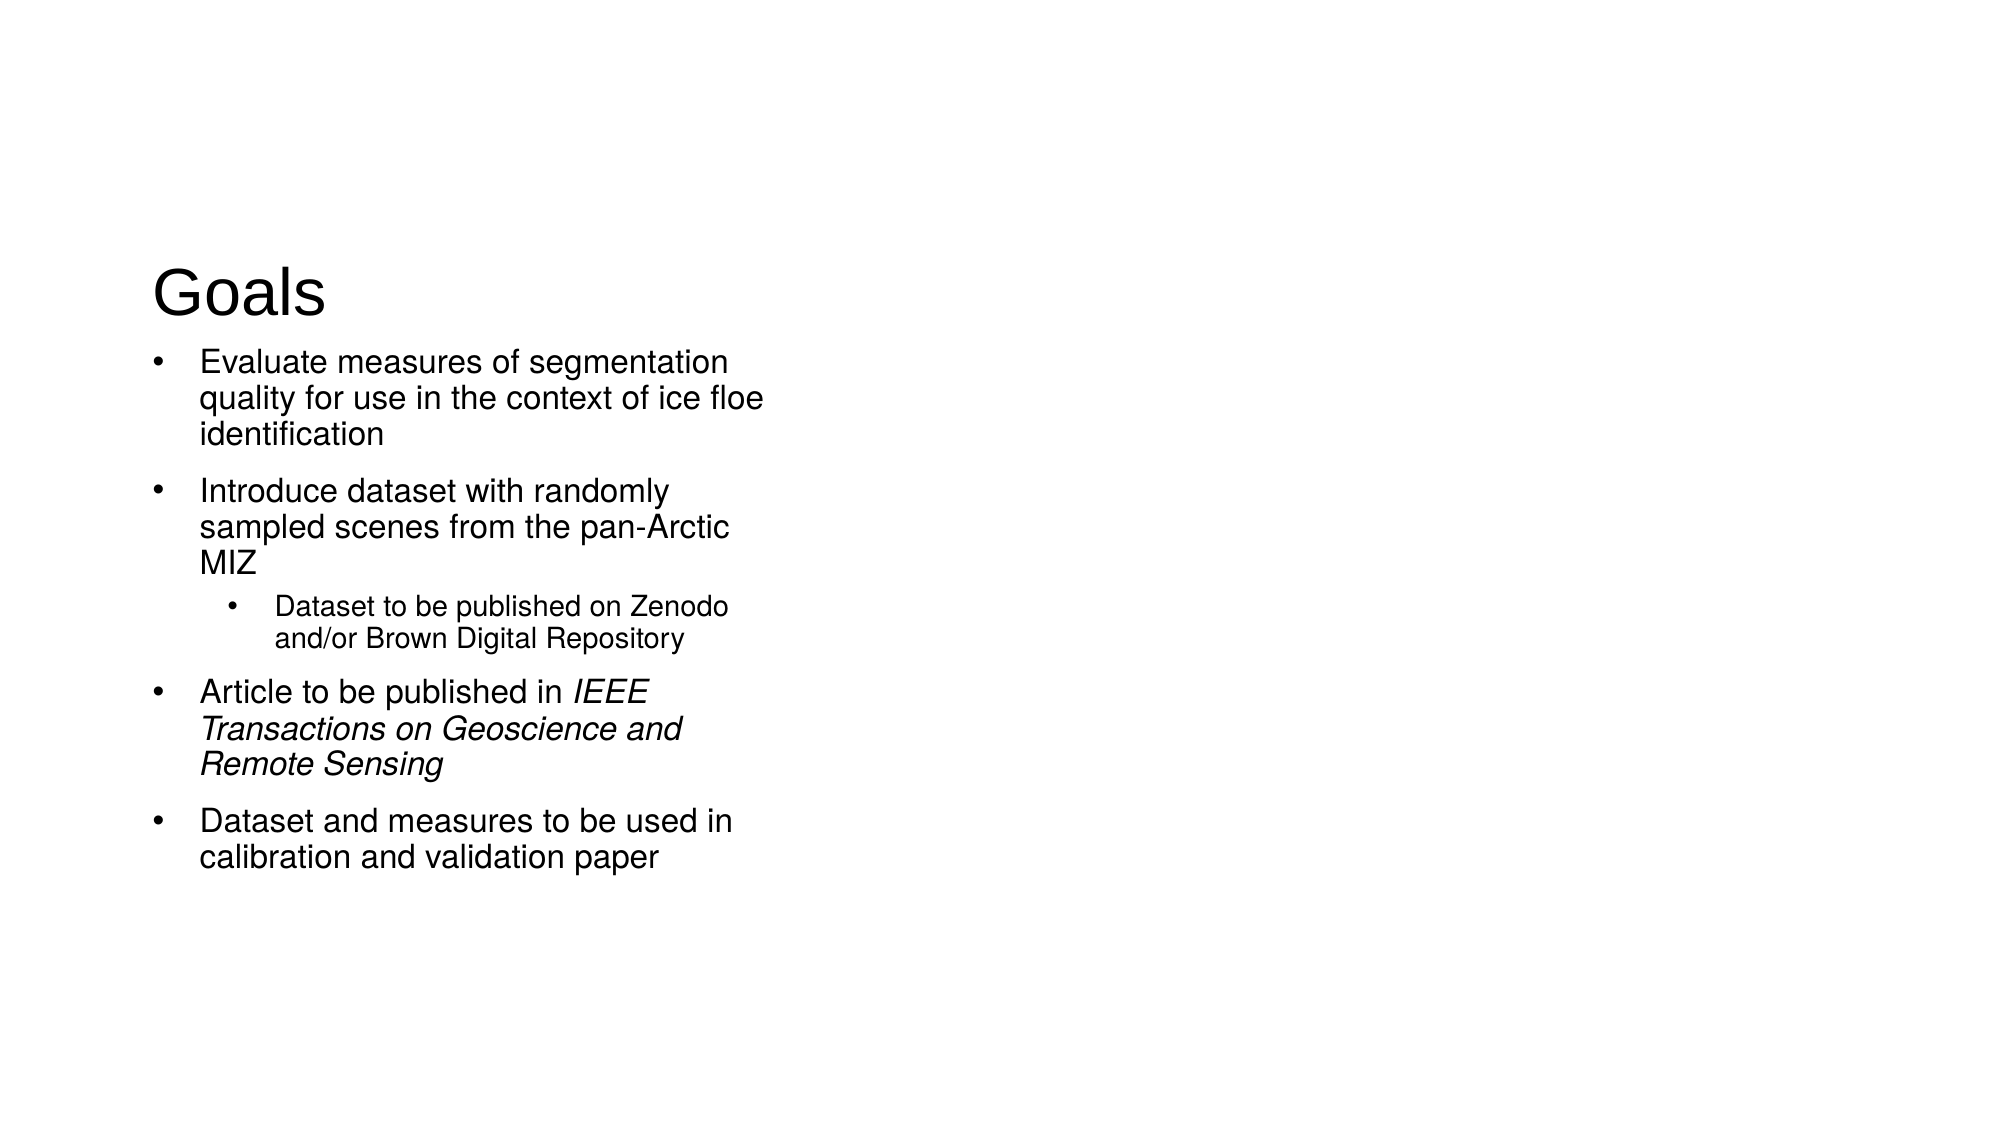

# Goals
Evaluate measures of segmentation quality for use in the context of ice floe identification
Introduce dataset with randomly sampled scenes from the pan-Arctic MIZ
Dataset to be published on Zenodo and/or Brown Digital Repository
Article to be published in IEEE Transactions on Geoscience and Remote Sensing
Dataset and measures to be used in calibration and validation paper